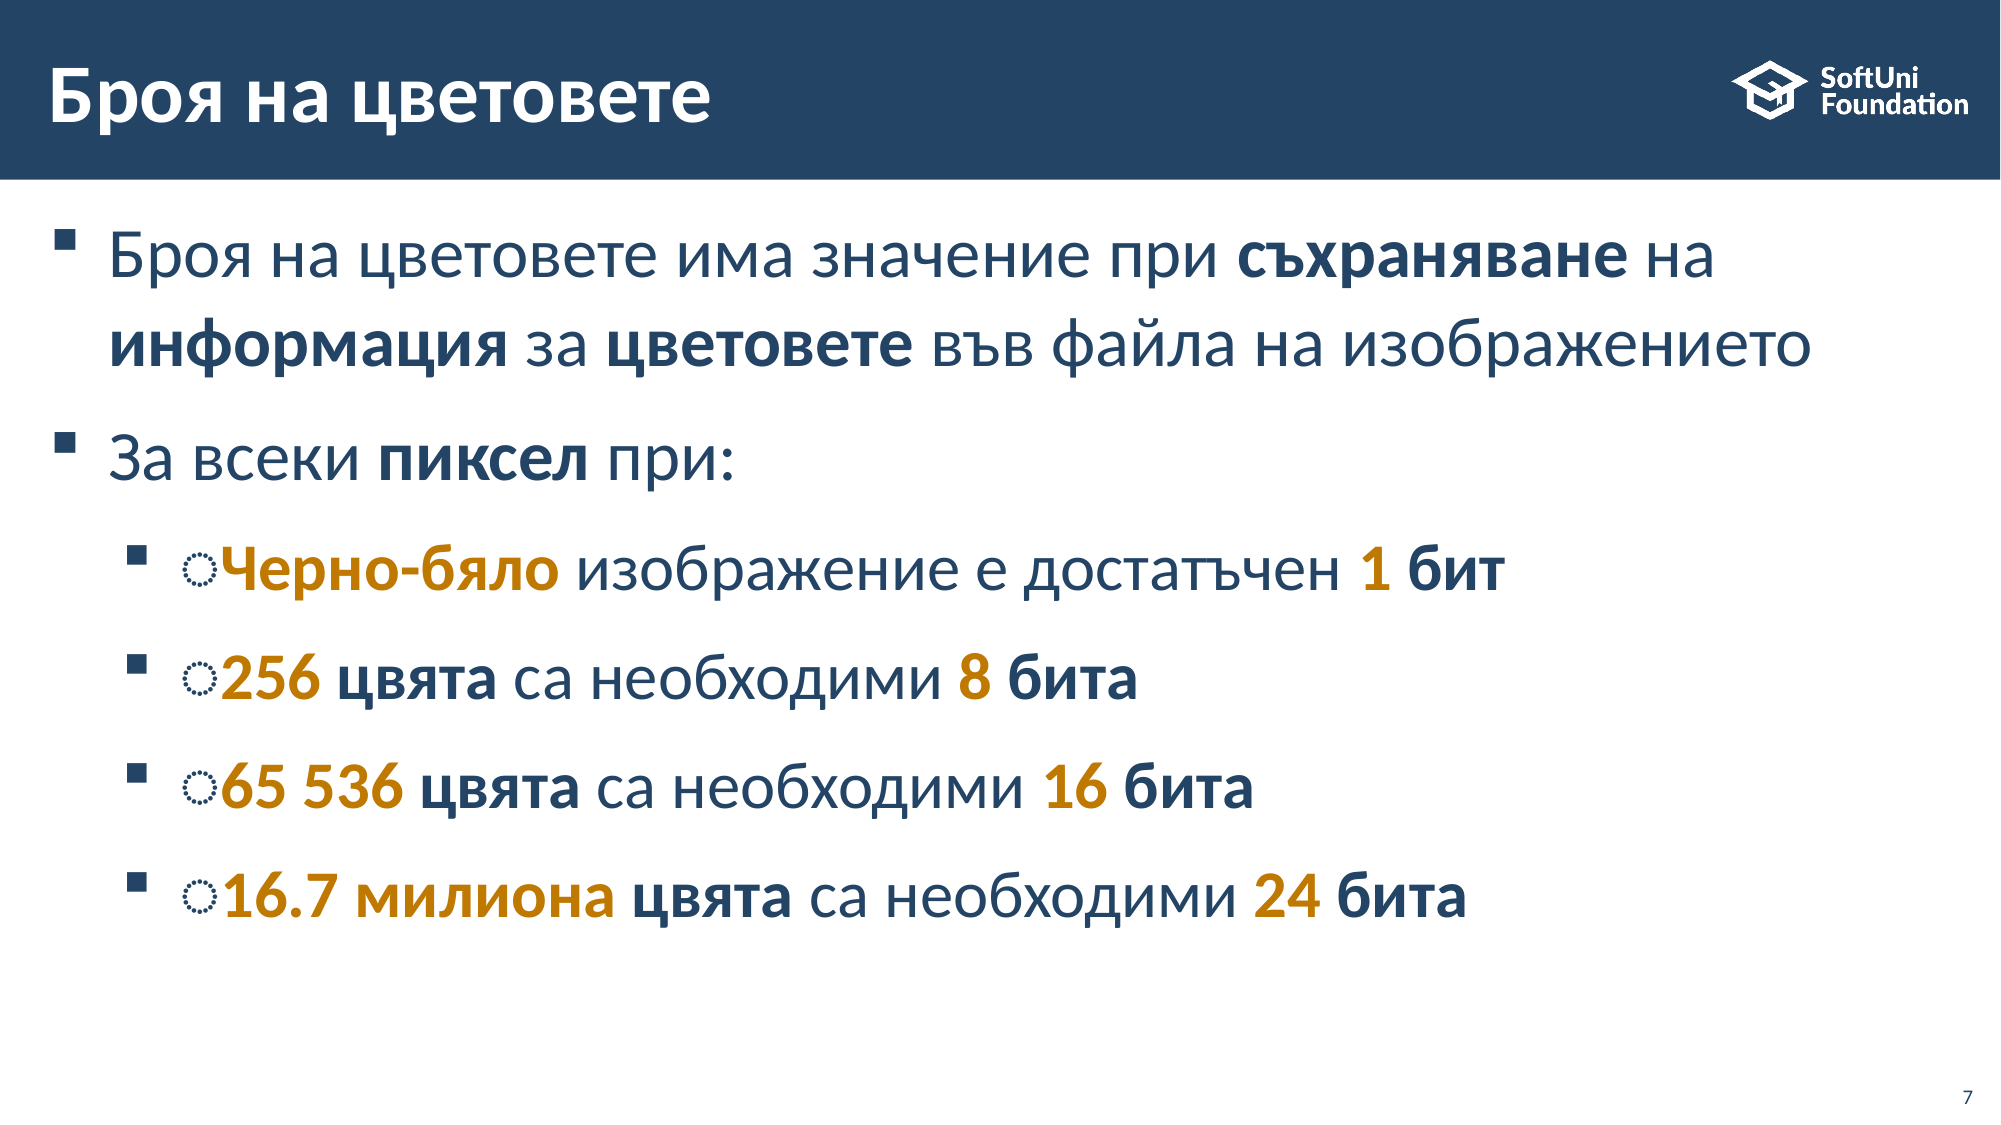

# Броя на цветовете
Броя на цветовете има значение при съхраняване на информация за цветовете във файла на изображението
За всеки пиксел при:
͏Черно-бяло изображение е достатъчен 1 бит
͏256 цвята са необходими 8 бита
͏65 536 цвята са необходими 16 бита
͏16.7 милиона цвята са необходими 24 бита
7